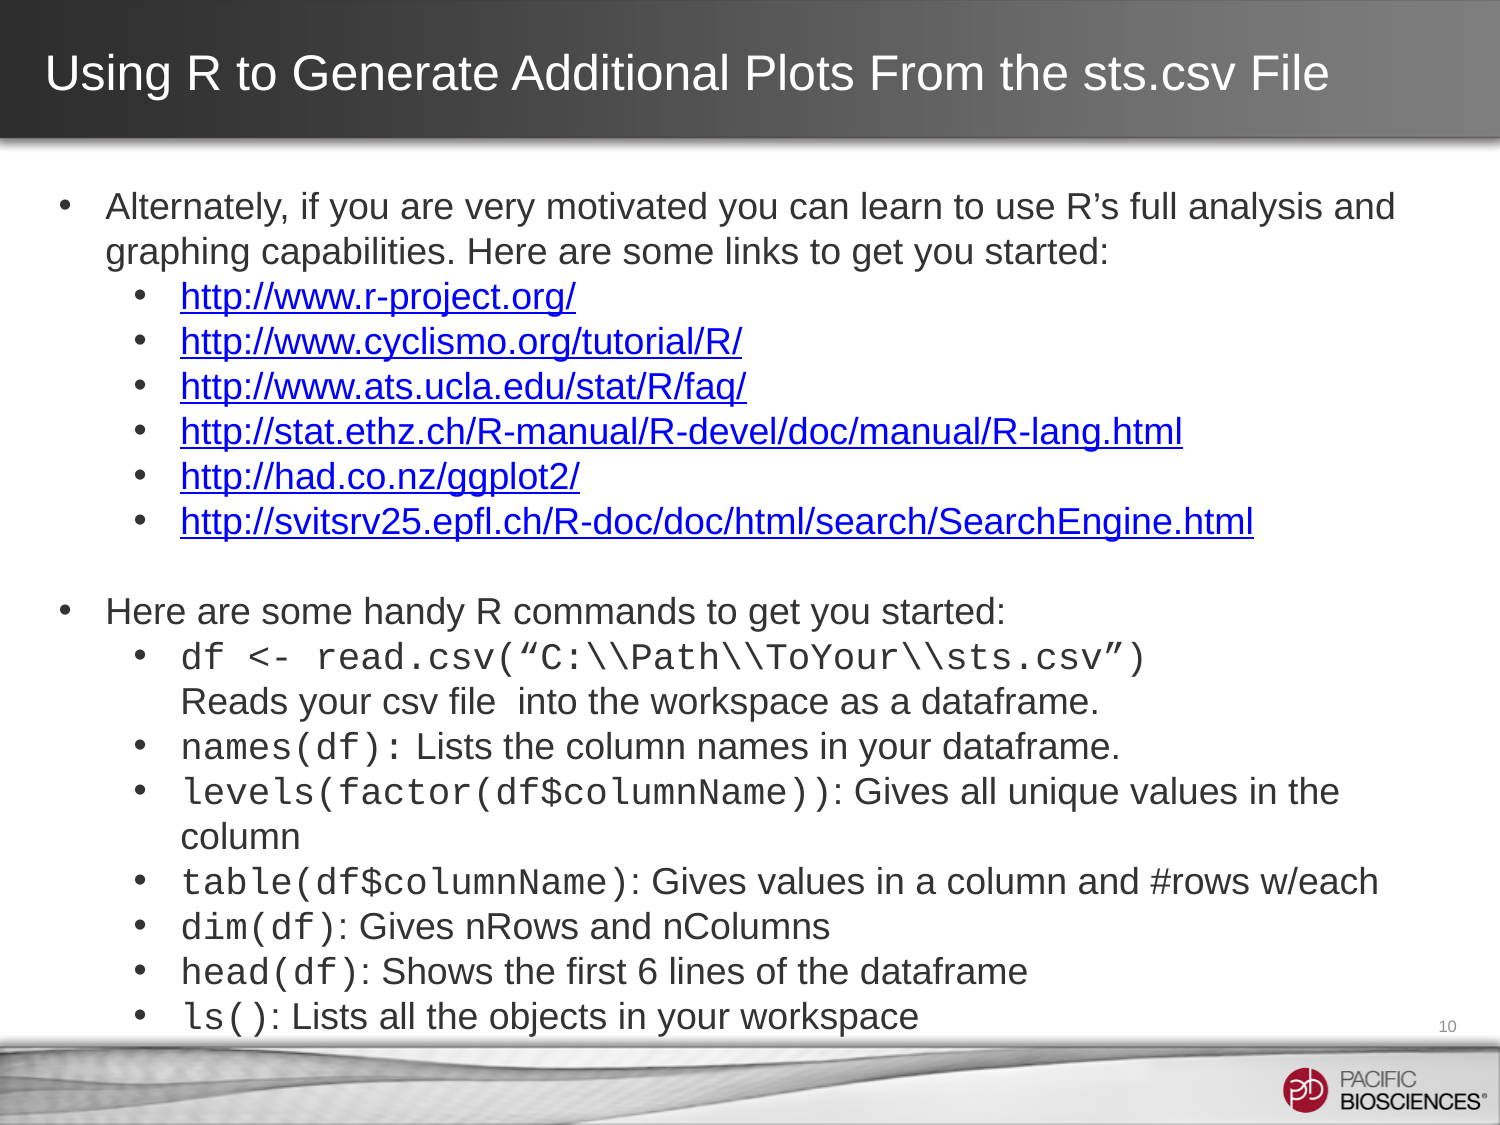

# Using R to Generate Additional Plots From the sts.csv File
Alternately, if you are very motivated you can learn to use R’s full analysis and graphing capabilities. Here are some links to get you started:
http://www.r-project.org/
http://www.cyclismo.org/tutorial/R/
http://www.ats.ucla.edu/stat/R/faq/
http://stat.ethz.ch/R-manual/R-devel/doc/manual/R-lang.html
http://had.co.nz/ggplot2/
http://svitsrv25.epfl.ch/R-doc/doc/html/search/SearchEngine.html

Here are some handy R commands to get you started:
df <- read.csv(“C:\\Path\\ToYour\\sts.csv”)
Reads your csv file  into the workspace as a dataframe.
names(df): Lists the column names in your dataframe.
levels(factor(df$columnName)): Gives all unique values in the column
table(df$columnName): Gives values in a column and #rows w/each
dim(df): Gives nRows and nColumns
head(df): Shows the first 6 lines of the dataframe
ls(): Lists all the objects in your workspace

10